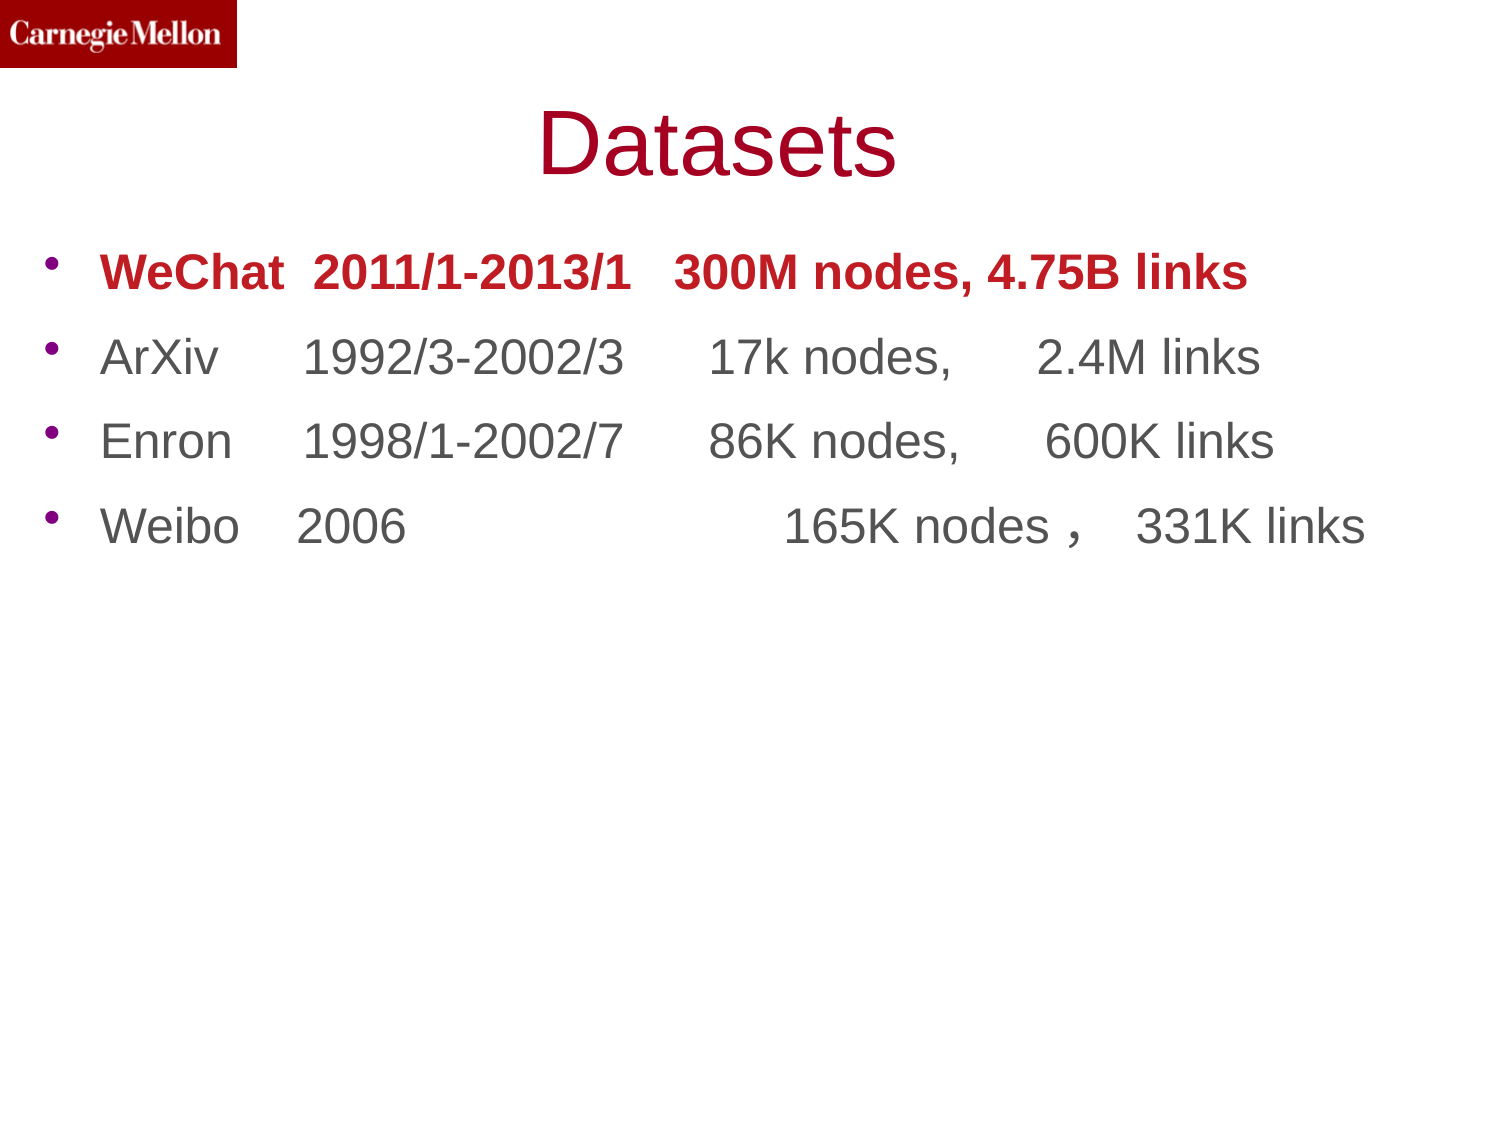

Datasets
WeChat  2011/1-2013/1   300M nodes, 4.75B links
ArXiv      1992/3-2002/3      17k nodes,      2.4M links
Enron     1998/1-2002/7      86K nodes,      600K links
Weibo    2006                	      165K nodes， 331K links
113